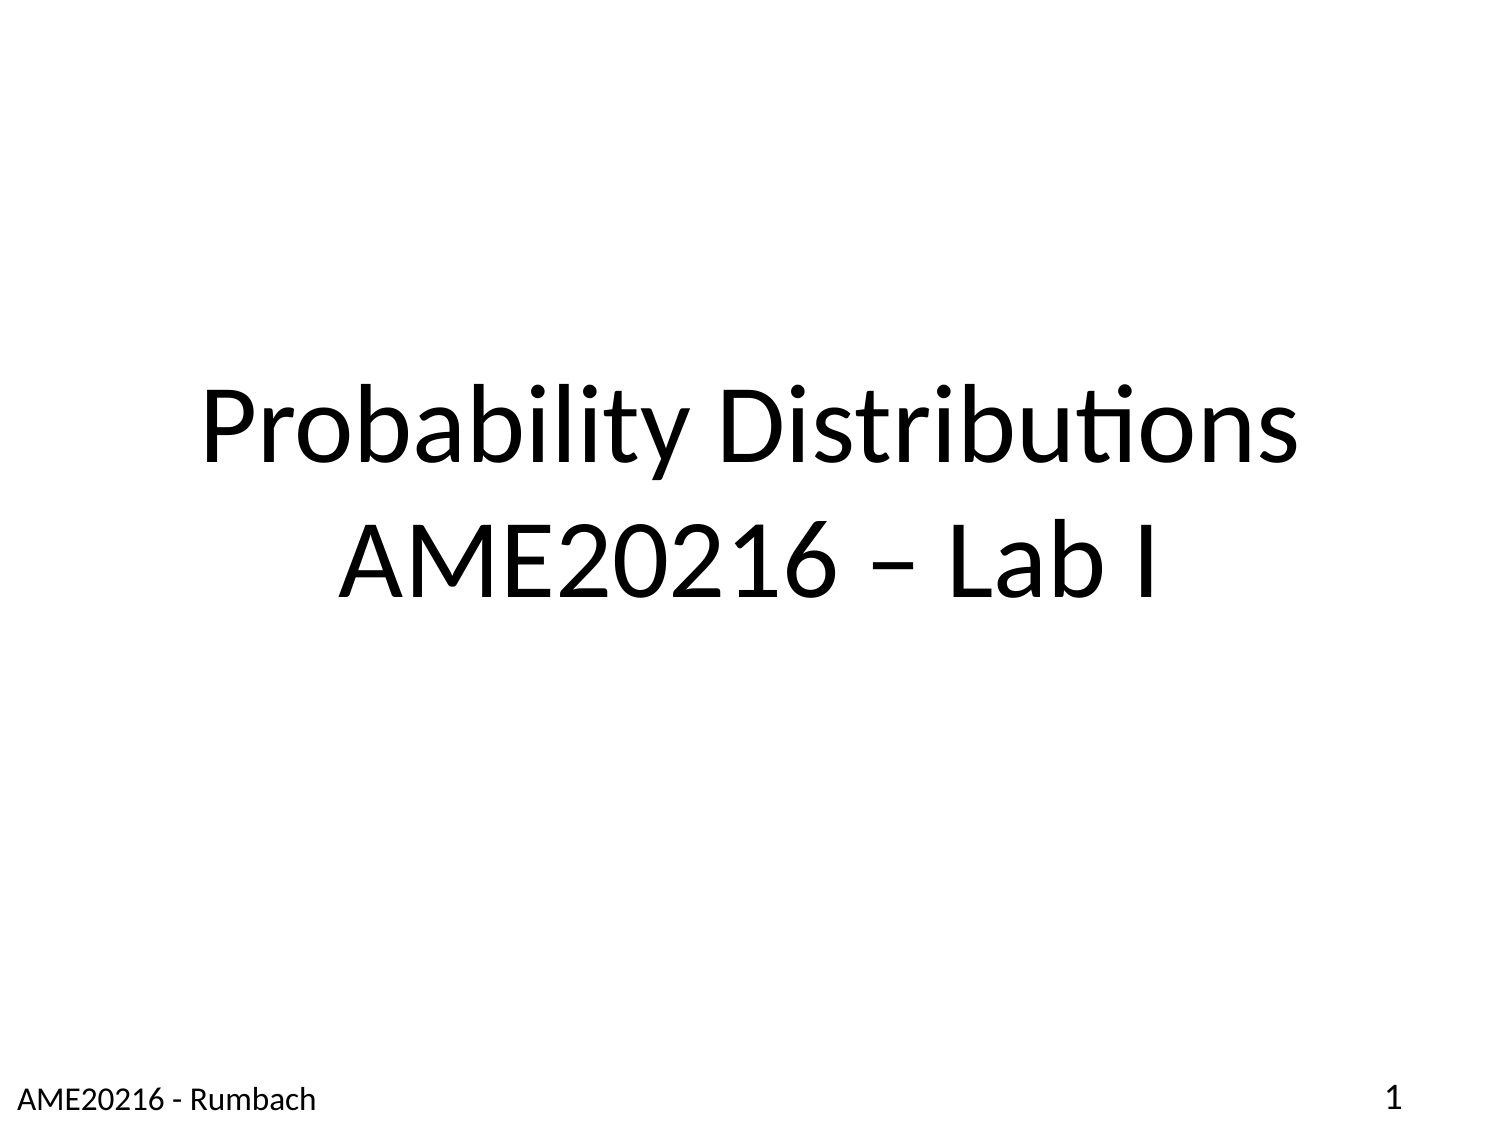

# Probability Distributions AME20216 – Lab I